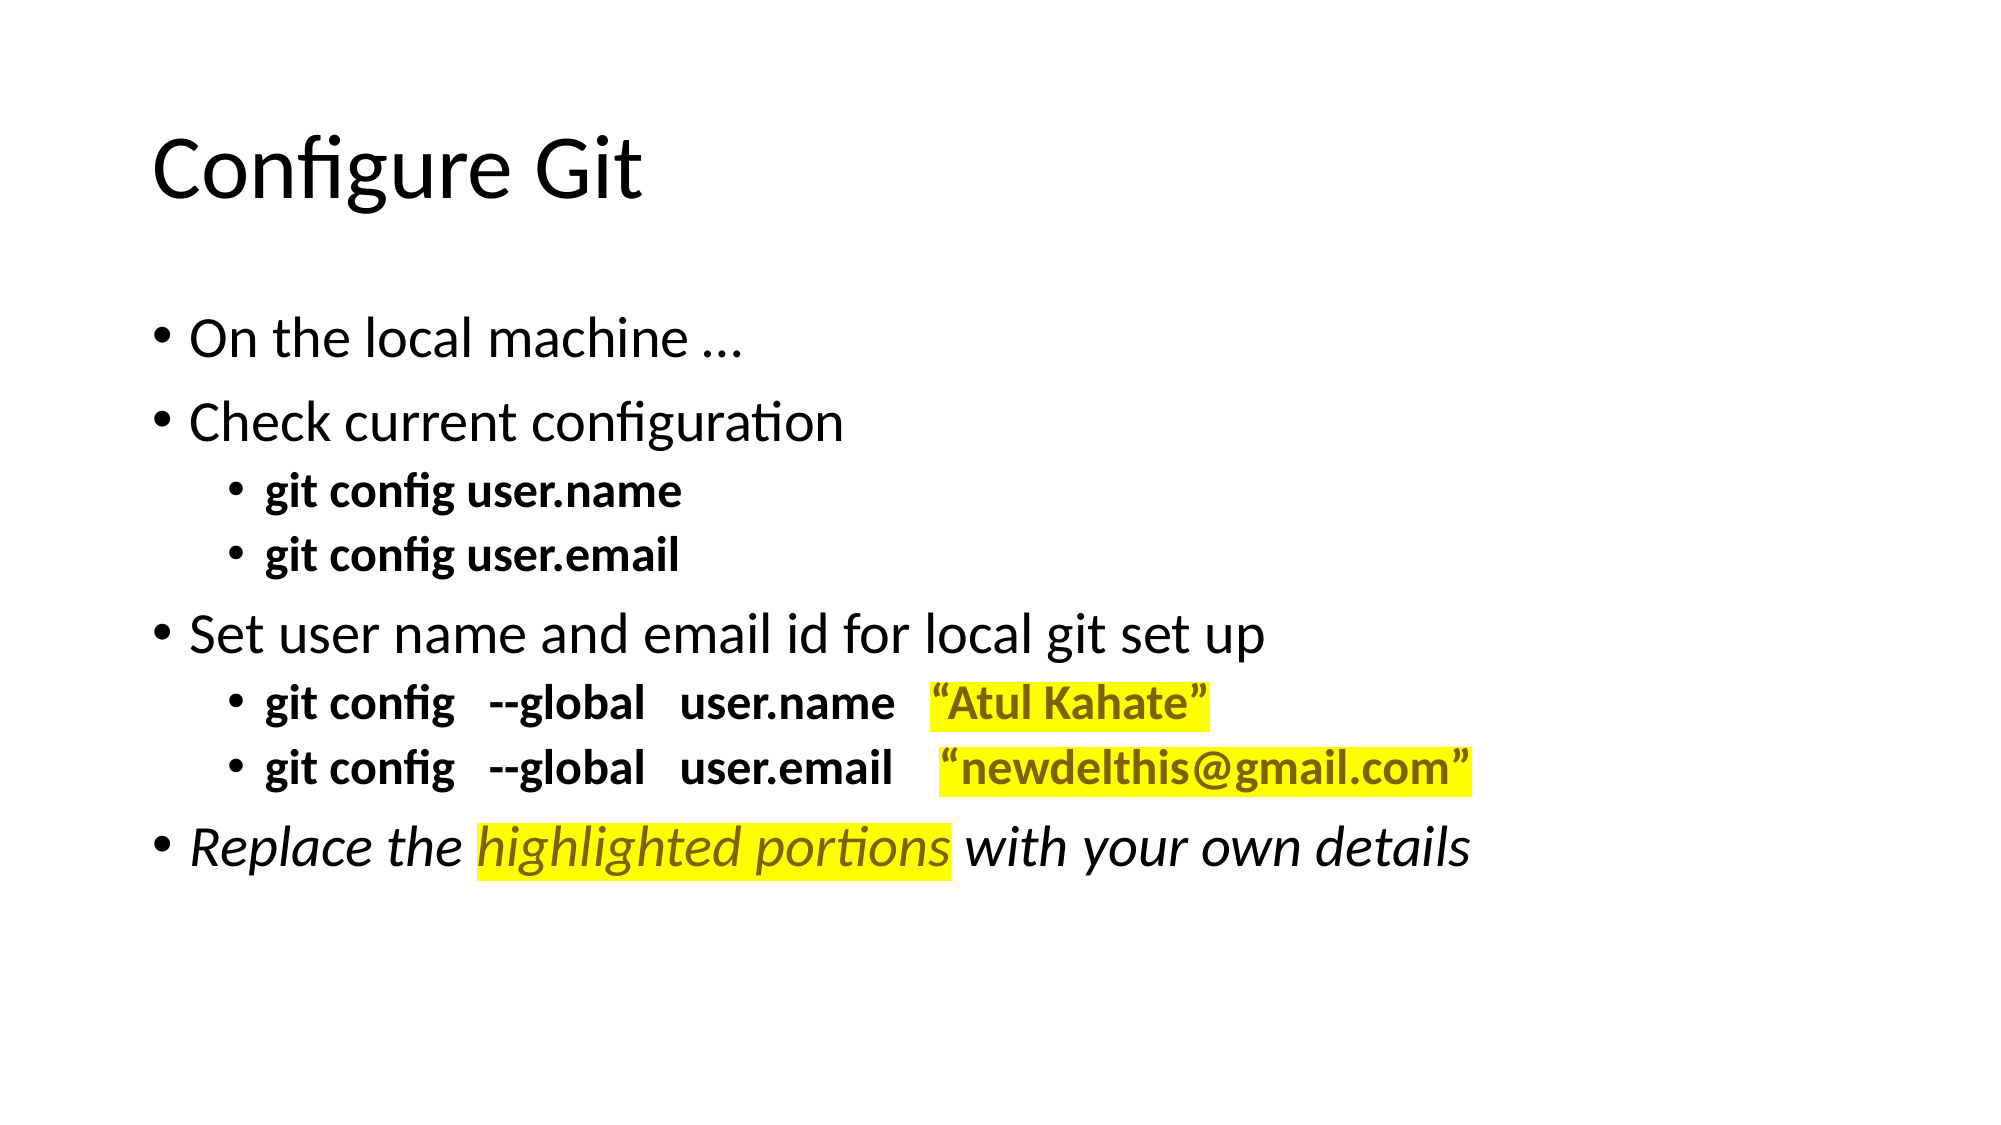

# Configure Git
On the local machine …
Check current configuration
git config user.name
git config user.email
Set user name and email id for local git set up
git config   --global   user.name   “Atul Kahate”
git config   --global   user.email    “newdelthis@gmail.com”
Replace the highlighted portions with your own details